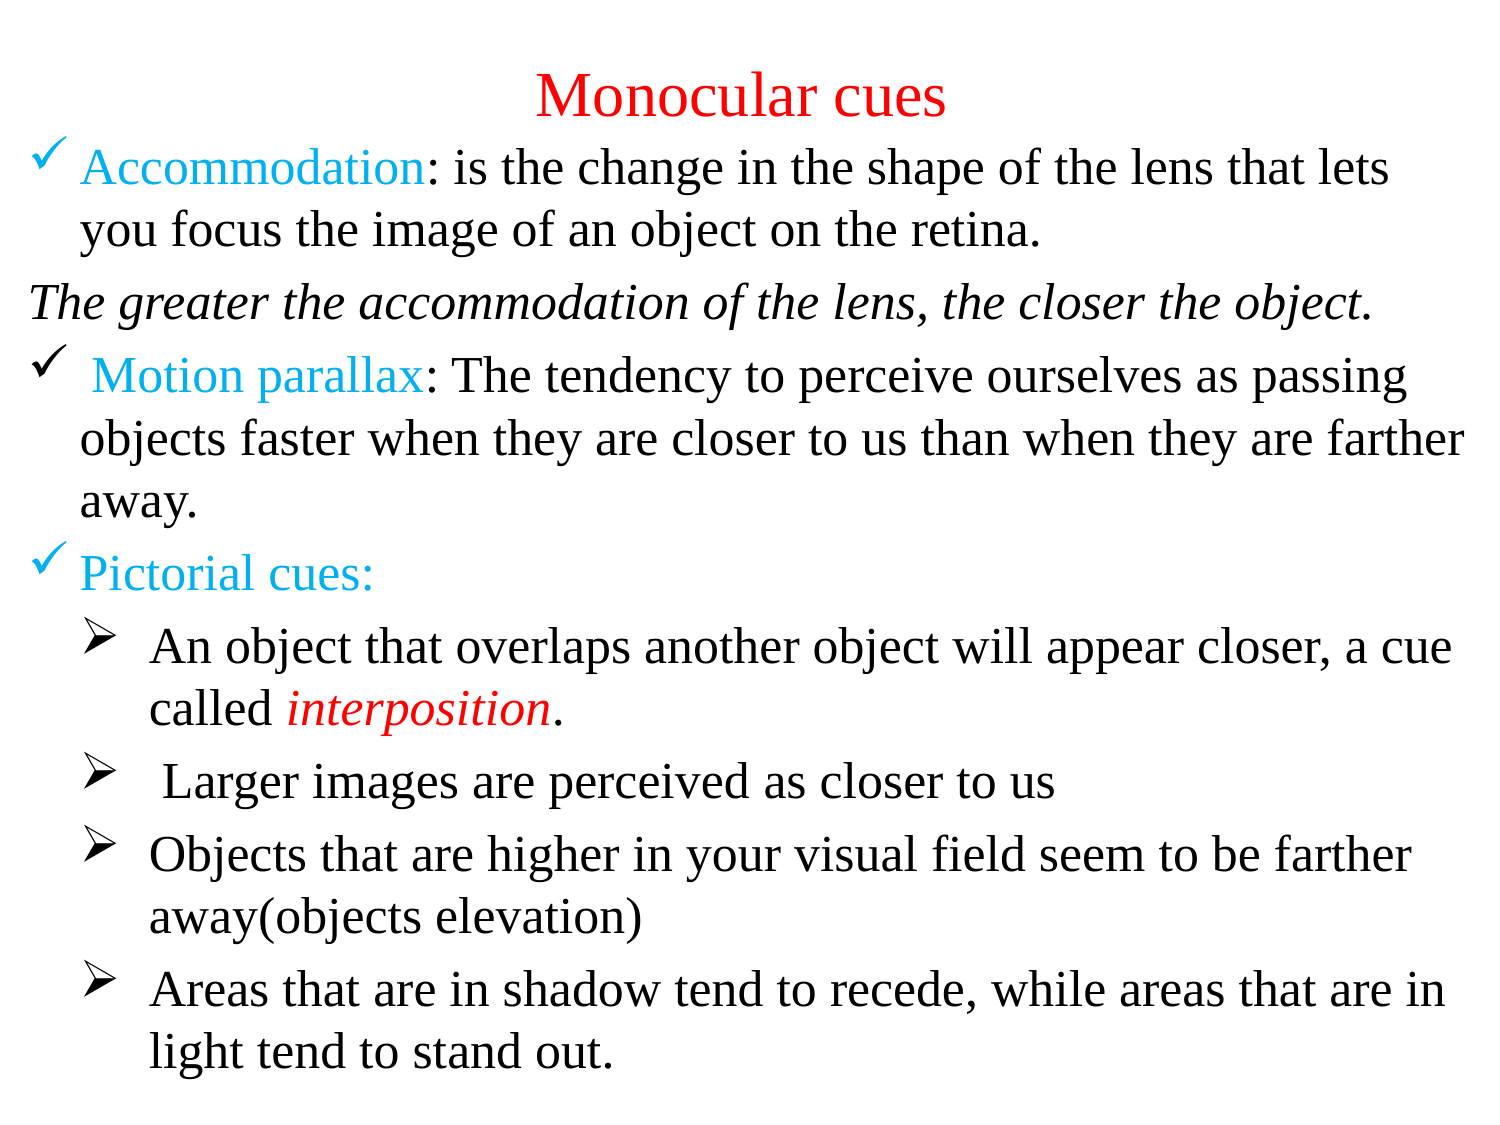

# Monocular cues
Accommodation: is the change in the shape of the lens that lets you focus the image of an object on the retina.
The greater the accommodation of the lens, the closer the object.
 Motion parallax: The tendency to perceive ourselves as passing objects faster when they are closer to us than when they are farther away.
Pictorial cues:
An object that overlaps another object will appear closer, a cue called interposition.
 Larger images are perceived as closer to us
Objects that are higher in your visual field seem to be farther away(objects elevation)
Areas that are in shadow tend to recede, while areas that are in light tend to stand out.